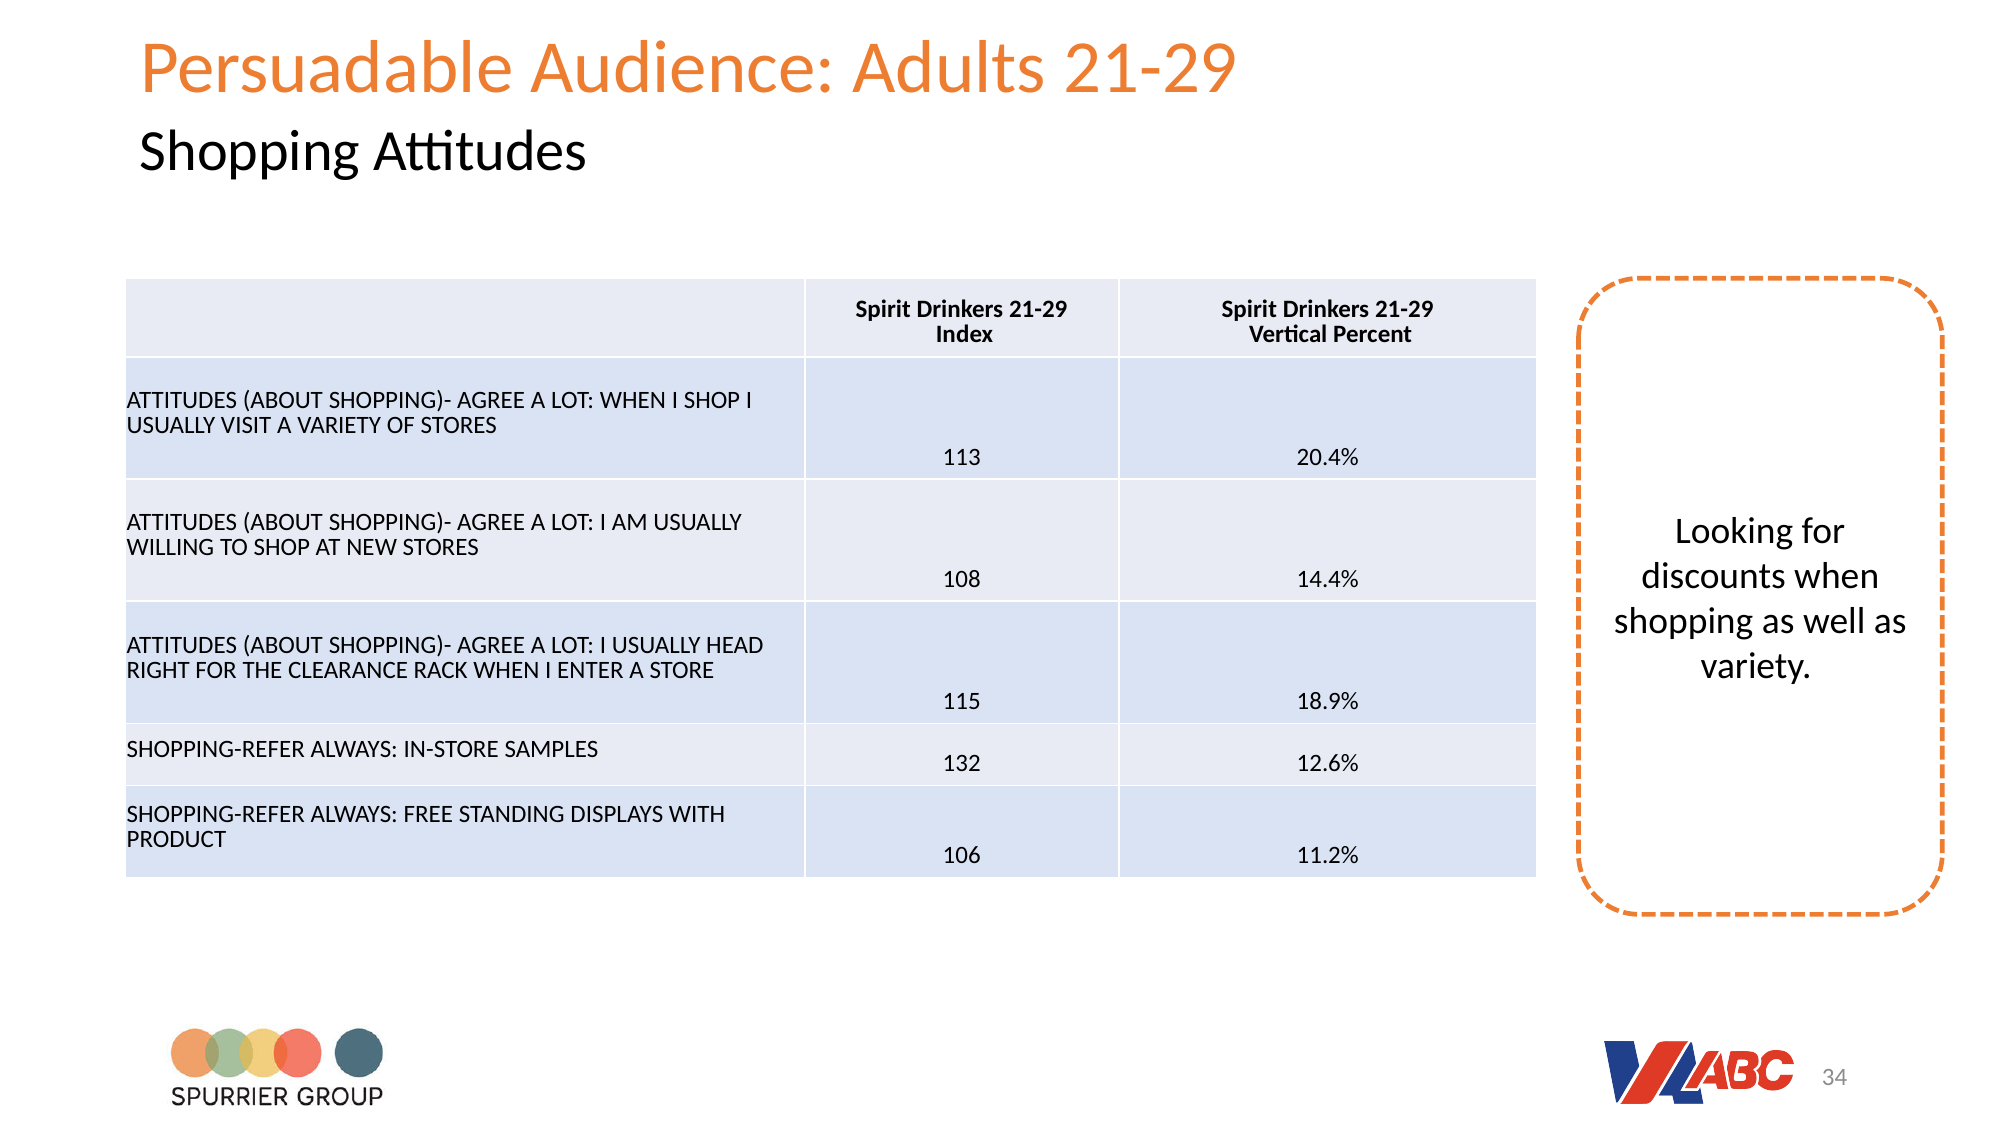

Persuadable Audience: Adults 21-29
Shopping Attitudes
|  | Spirit Drinkers 21-29 Index | Spirit Drinkers 21-29 Vertical Percent |
| --- | --- | --- |
| ATTITUDES (ABOUT SHOPPING)- AGREE A LOT: WHEN I SHOP I USUALLY VISIT A VARIETY OF STORES | 113 | 20.4% |
| ATTITUDES (ABOUT SHOPPING)- AGREE A LOT: I AM USUALLY WILLING TO SHOP AT NEW STORES | 108 | 14.4% |
| ATTITUDES (ABOUT SHOPPING)- AGREE A LOT: I USUALLY HEAD RIGHT FOR THE CLEARANCE RACK WHEN I ENTER A STORE | 115 | 18.9% |
| SHOPPING-REFER ALWAYS: IN-STORE SAMPLES | 132 | 12.6% |
| SHOPPING-REFER ALWAYS: FREE STANDING DISPLAYS WITH PRODUCT | 106 | 11.2% |
Looking for discounts when shopping as well as variety.
34